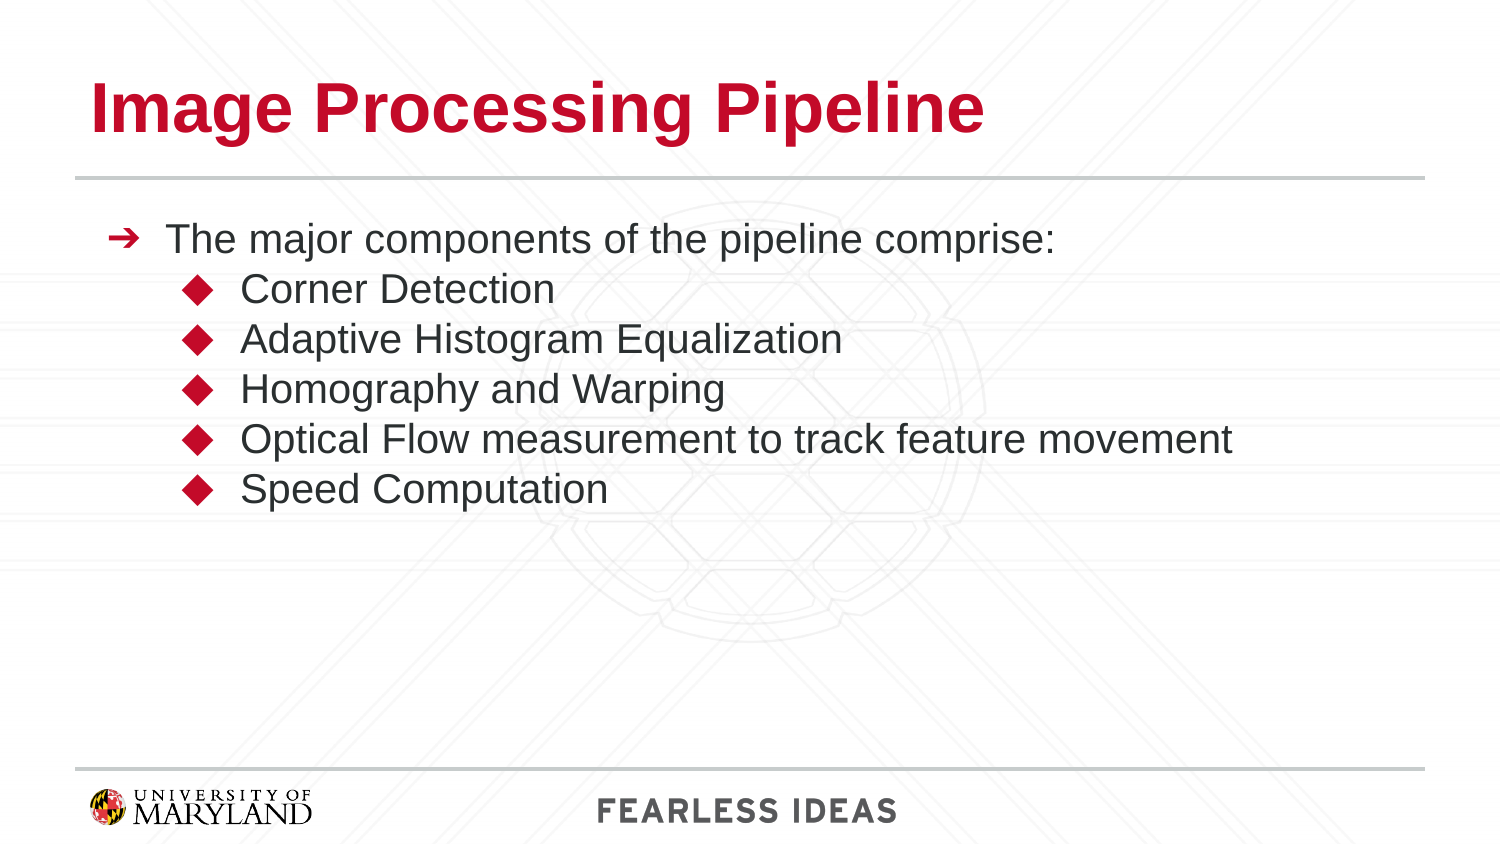

# Image Processing Pipeline
The major components of the pipeline comprise:
Corner Detection
Adaptive Histogram Equalization
Homography and Warping
Optical Flow measurement to track feature movement
Speed Computation